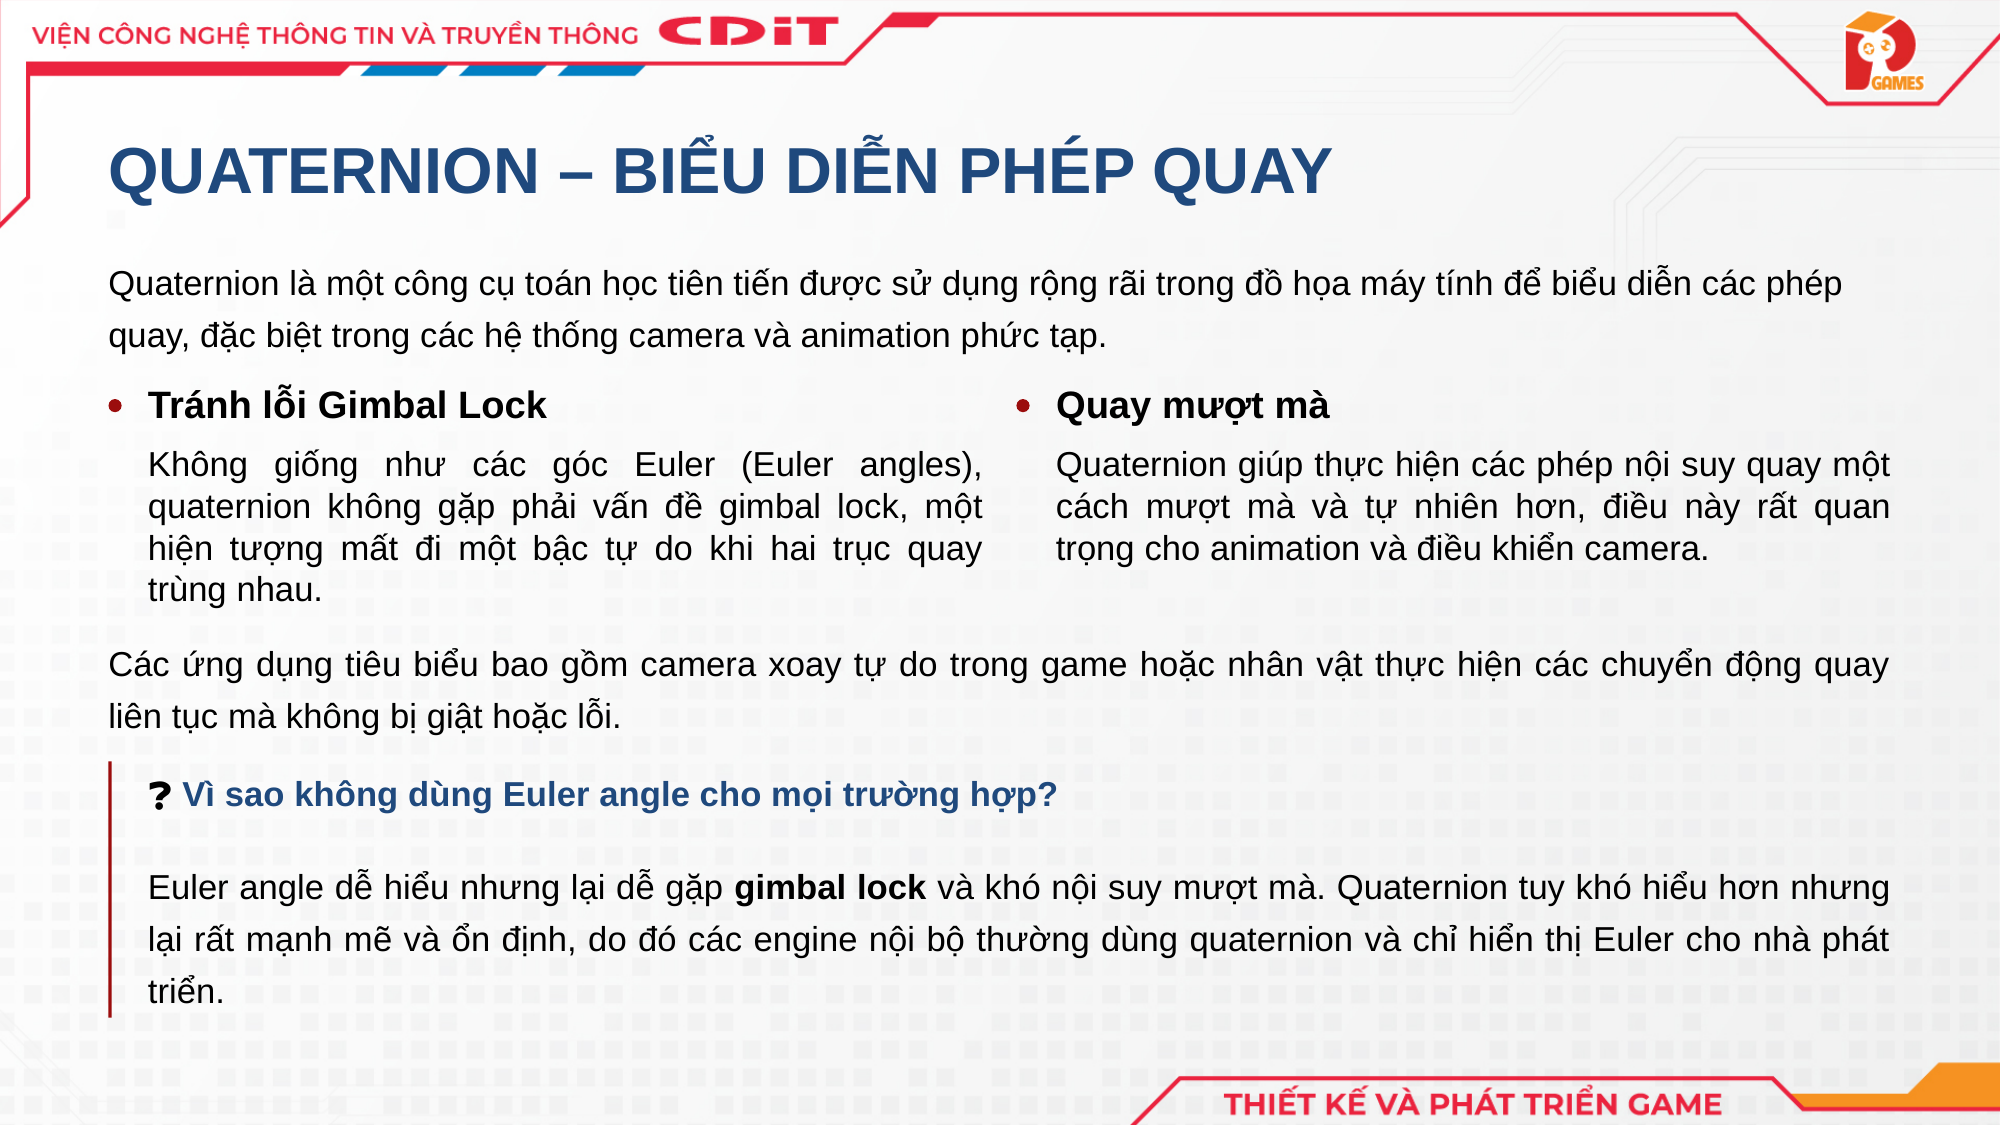

QUATERNION – BIỂU DIỄN PHÉP QUAY
Quaternion là một công cụ toán học tiên tiến được sử dụng rộng rãi trong đồ họa máy tính để biểu diễn các phép quay, đặc biệt trong các hệ thống camera và animation phức tạp.
Tránh lỗi Gimbal Lock
Quay mượt mà

Không giống như các góc Euler (Euler angles), quaternion không gặp phải vấn đề gimbal lock, một hiện tượng mất đi một bậc tự do khi hai trục quay trùng nhau.
Quaternion giúp thực hiện các phép nội suy quay một cách mượt mà và tự nhiên hơn, điều này rất quan trọng cho animation và điều khiển camera.
Các ứng dụng tiêu biểu bao gồm camera xoay tự do trong game hoặc nhân vật thực hiện các chuyển động quay liên tục mà không bị giật hoặc lỗi.

❓ Vì sao không dùng Euler angle cho mọi trường hợp?
Euler angle dễ hiểu nhưng lại dễ gặp gimbal lock và khó nội suy mượt mà. Quaternion tuy khó hiểu hơn nhưng lại rất mạnh mẽ và ổn định, do đó các engine nội bộ thường dùng quaternion và chỉ hiển thị Euler cho nhà phát triển.